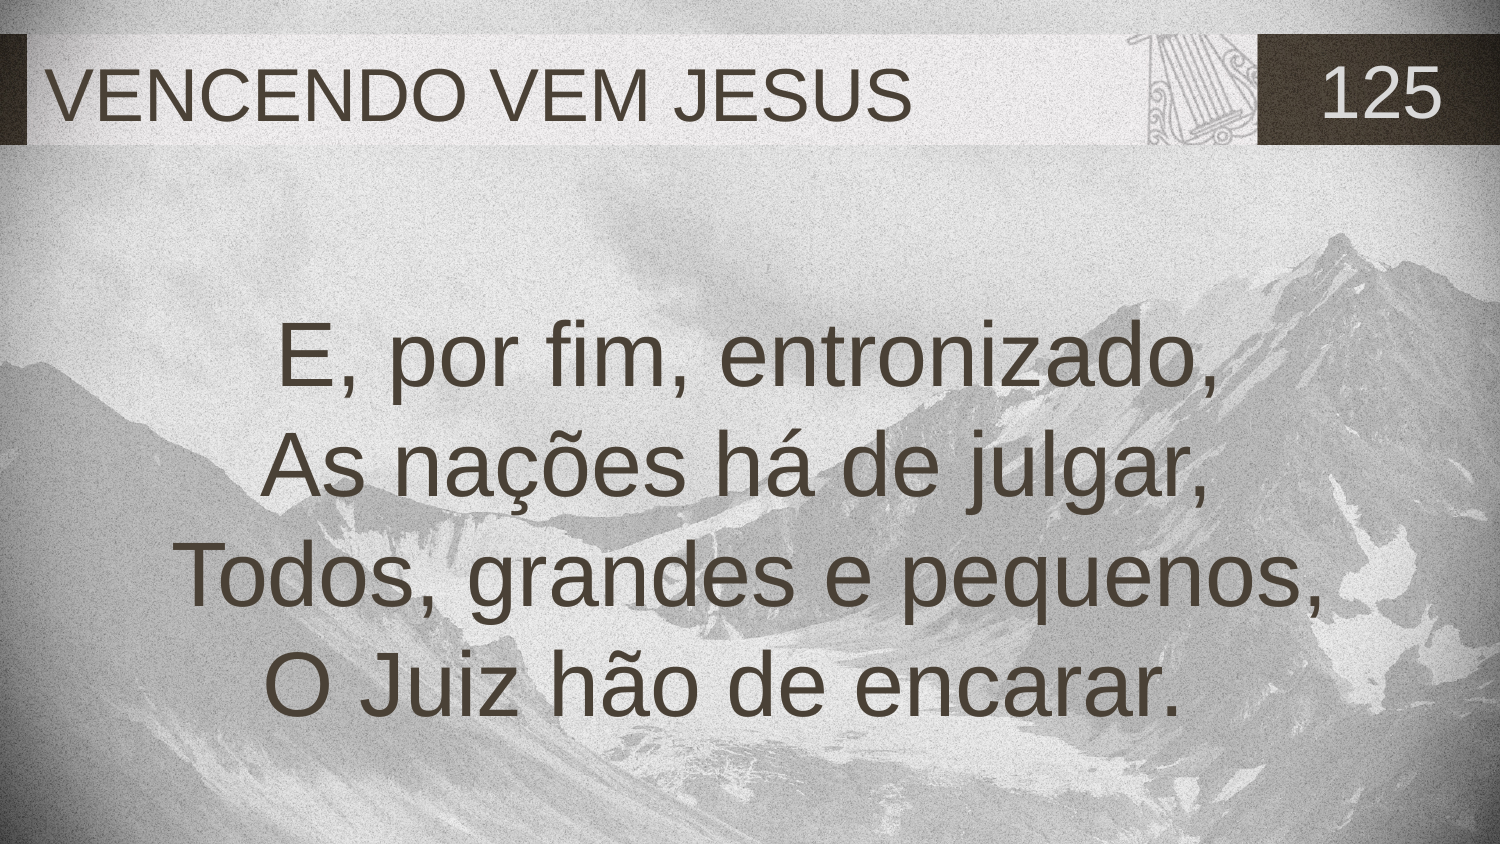

# VENCENDO VEM JESUS
125
E, por fim, entronizado,
As nações há de julgar,
Todos, grandes e pequenos,
O Juiz hão de encarar.